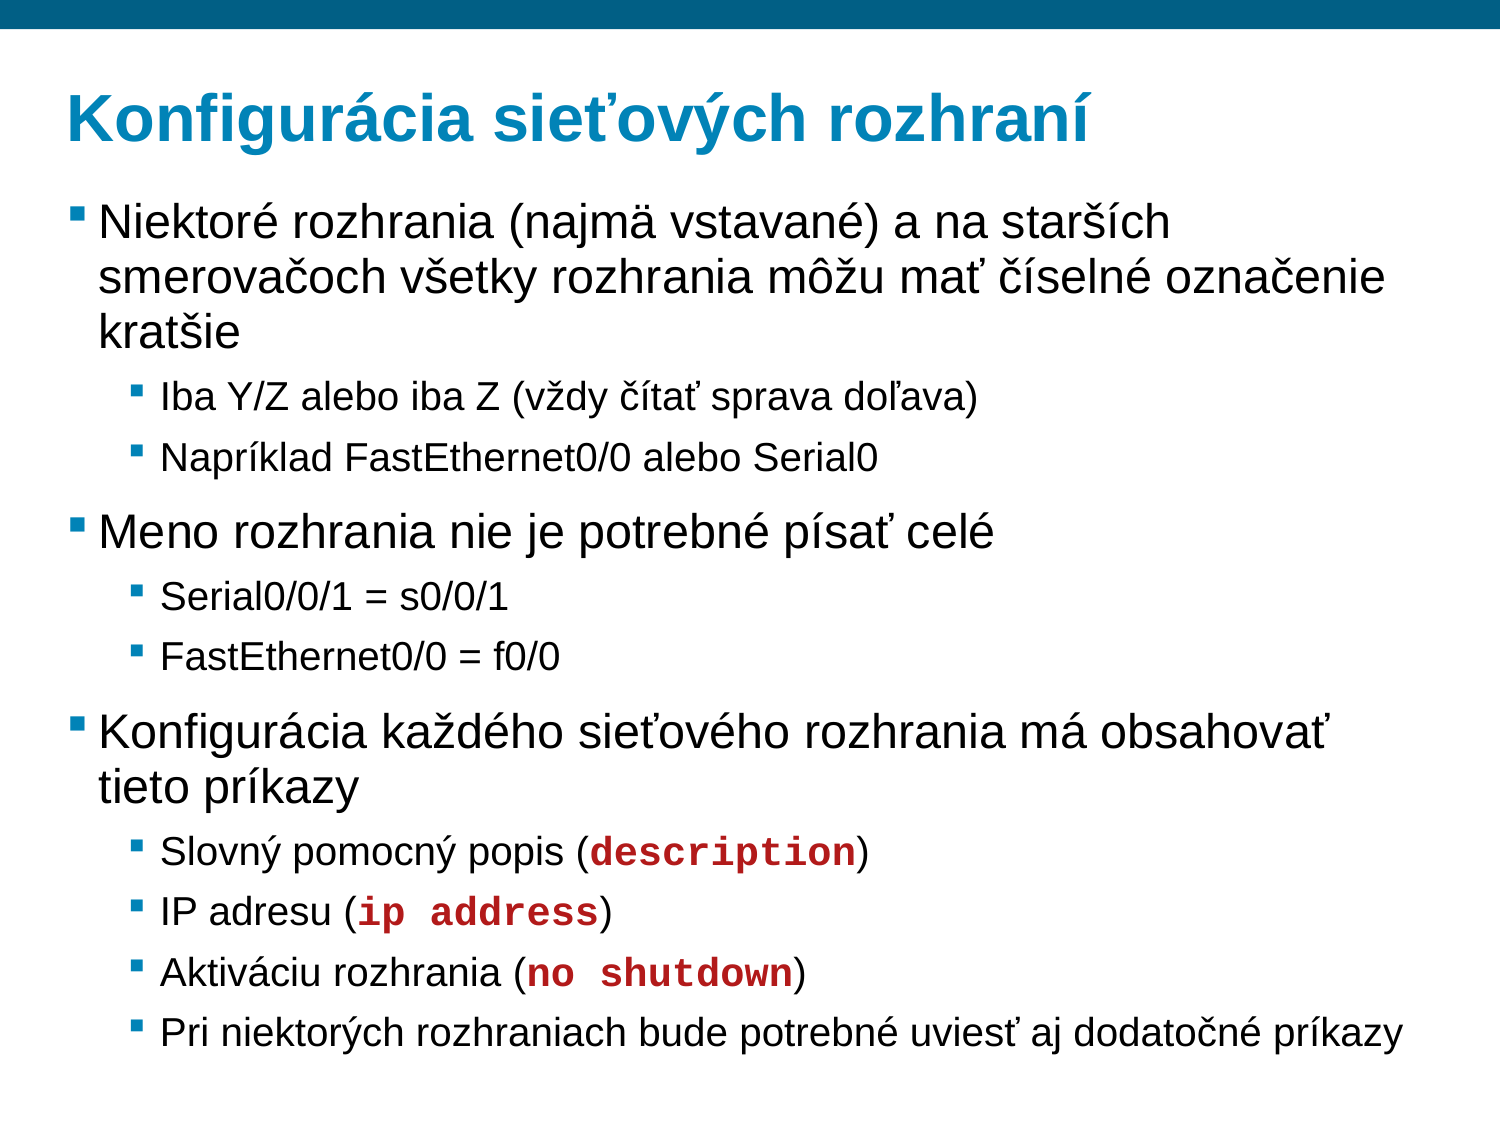

# Konfigurácia sieťových rozhraní
Niektoré rozhrania (najmä vstavané) a na starších smerovačoch všetky rozhrania môžu mať číselné označenie kratšie
Iba Y/Z alebo iba Z (vždy čítať sprava doľava)
Napríklad FastEthernet0/0 alebo Serial0
Meno rozhrania nie je potrebné písať celé
Serial0/0/1 = s0/0/1
FastEthernet0/0 = f0/0
Konfigurácia každého sieťového rozhrania má obsahovať tieto príkazy
Slovný pomocný popis (description)
IP adresu (ip address)
Aktiváciu rozhrania (no shutdown)
Pri niektorých rozhraniach bude potrebné uviesť aj dodatočné príkazy